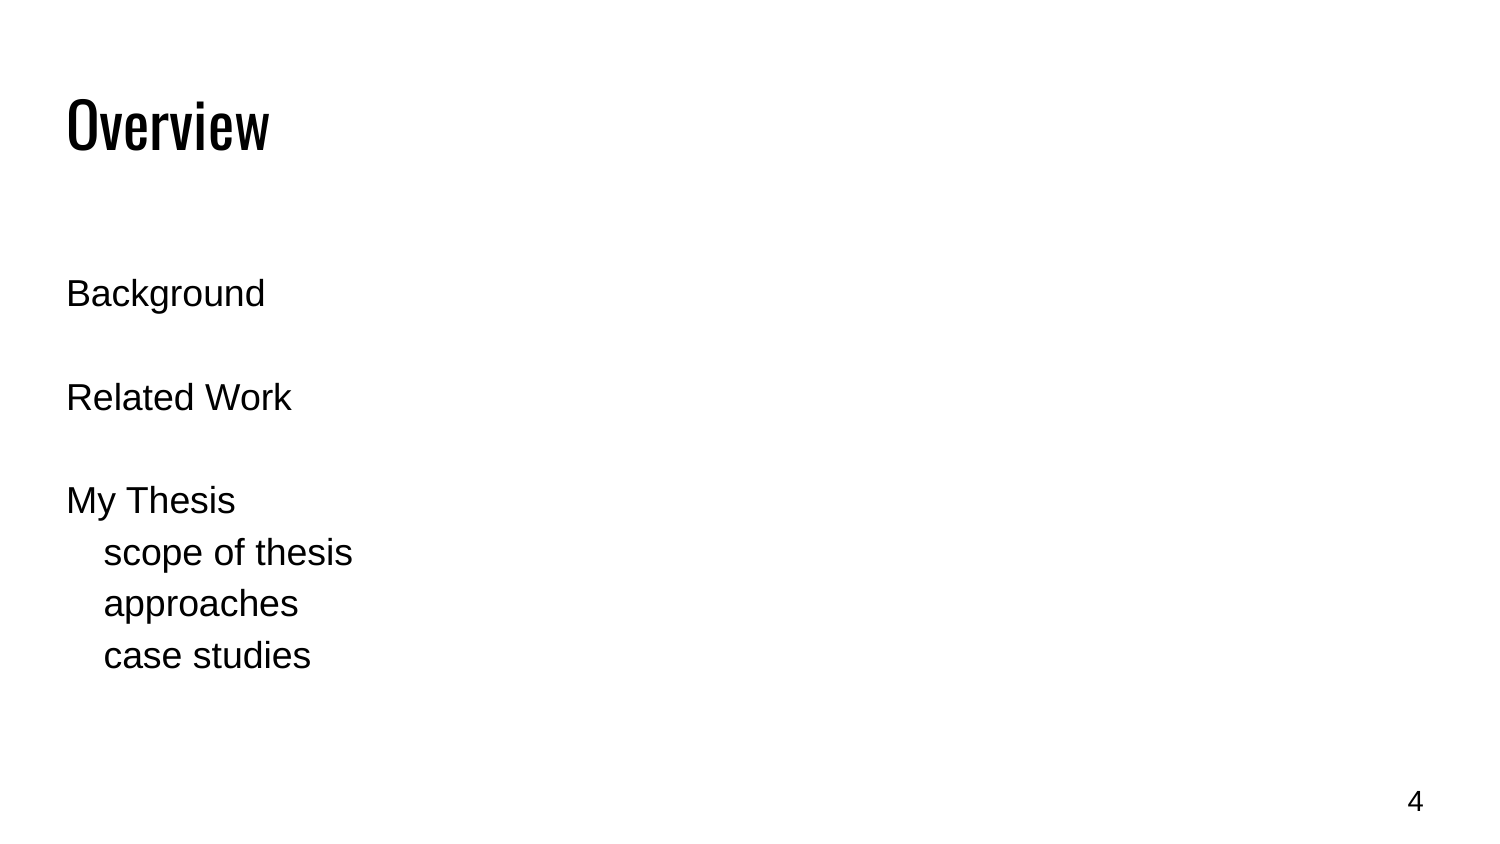

# Overview
Background

Related Work

My Thesis
scope of thesis
approaches
case studies
4